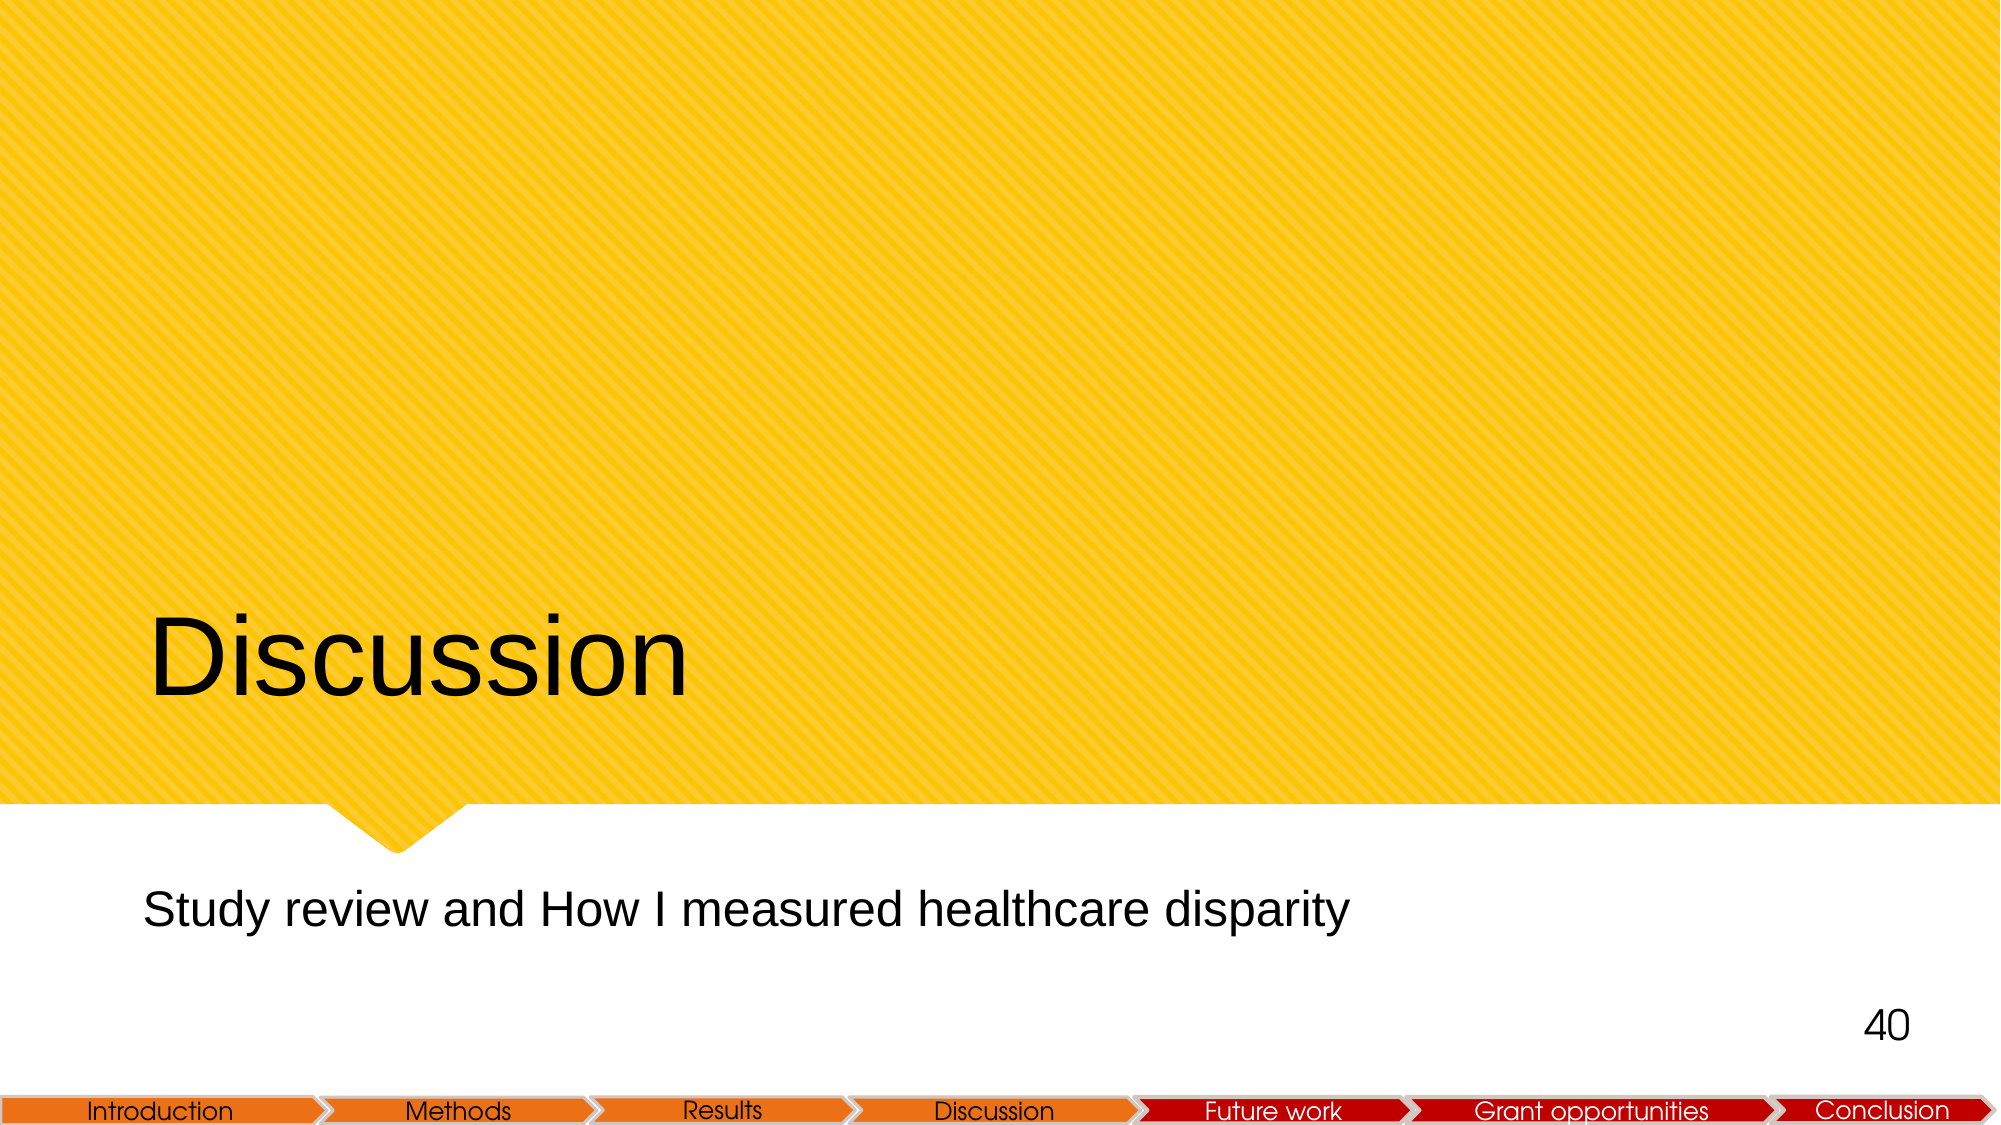

# Discussion
Study review and How I measured healthcare disparity
40
Introduction
Results
Conclusion
Discussion
Future work
Grant opportunities
Methods